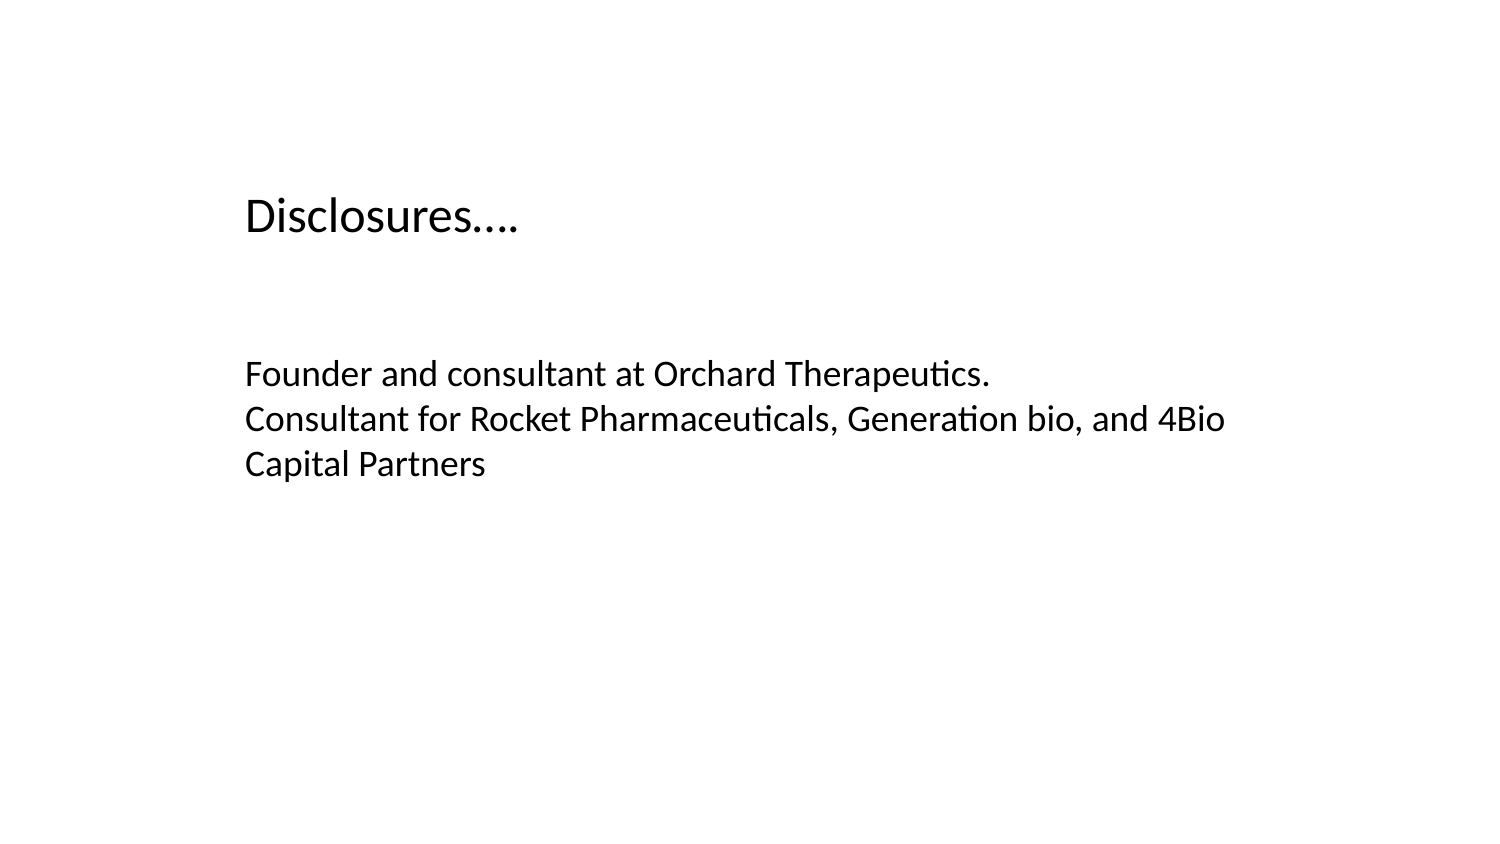

Disclosures….

Founder and consultant at Orchard Therapeutics.
Consultant for Rocket Pharmaceuticals, Generation bio, and 4Bio Capital Partners